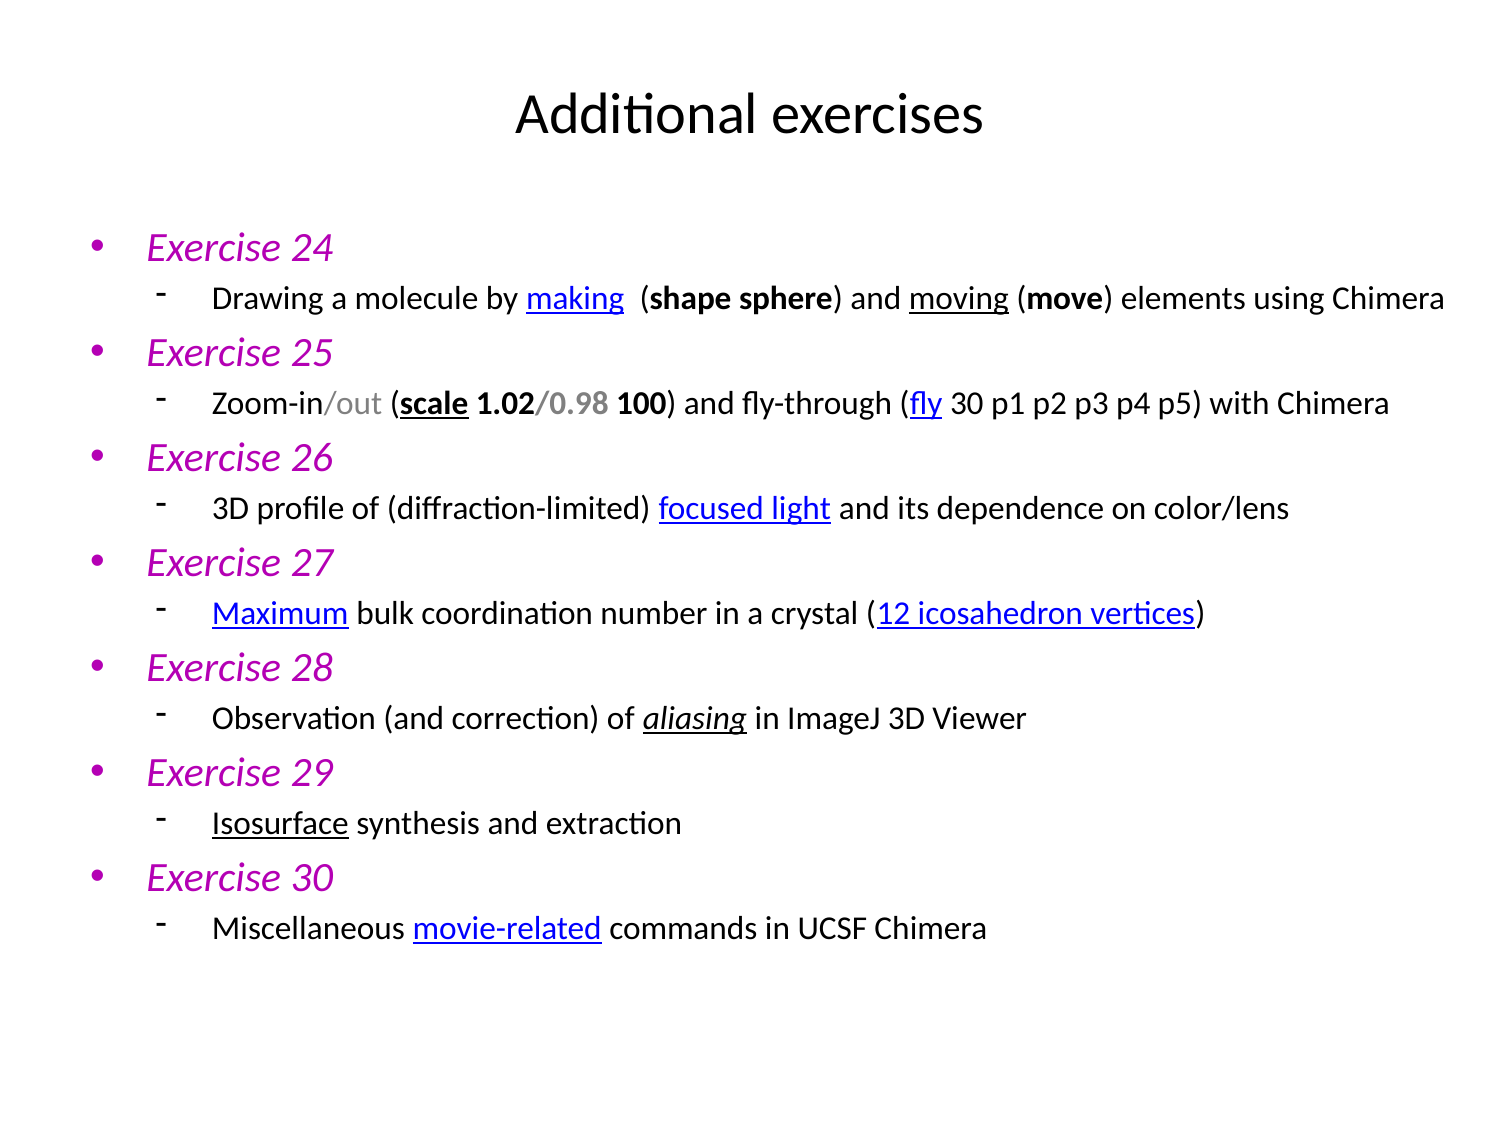

# Additional exercises
Exercise 24
Drawing a molecule by making  (shape sphere) and moving (move) elements using Chimera
Exercise 25
Zoom-in/out (scale 1.02/0.98 100) and fly-through (fly 30 p1 p2 p3 p4 p5) with Chimera
Exercise 26
3D profile of (diffraction-limited) focused light and its dependence on color/lens
Exercise 27
Maximum bulk coordination number in a crystal (12 icosahedron vertices)
Exercise 28
Observation (and correction) of aliasing in ImageJ 3D Viewer
Exercise 29
Isosurface synthesis and extraction
Exercise 30
Miscellaneous movie-related commands in UCSF Chimera